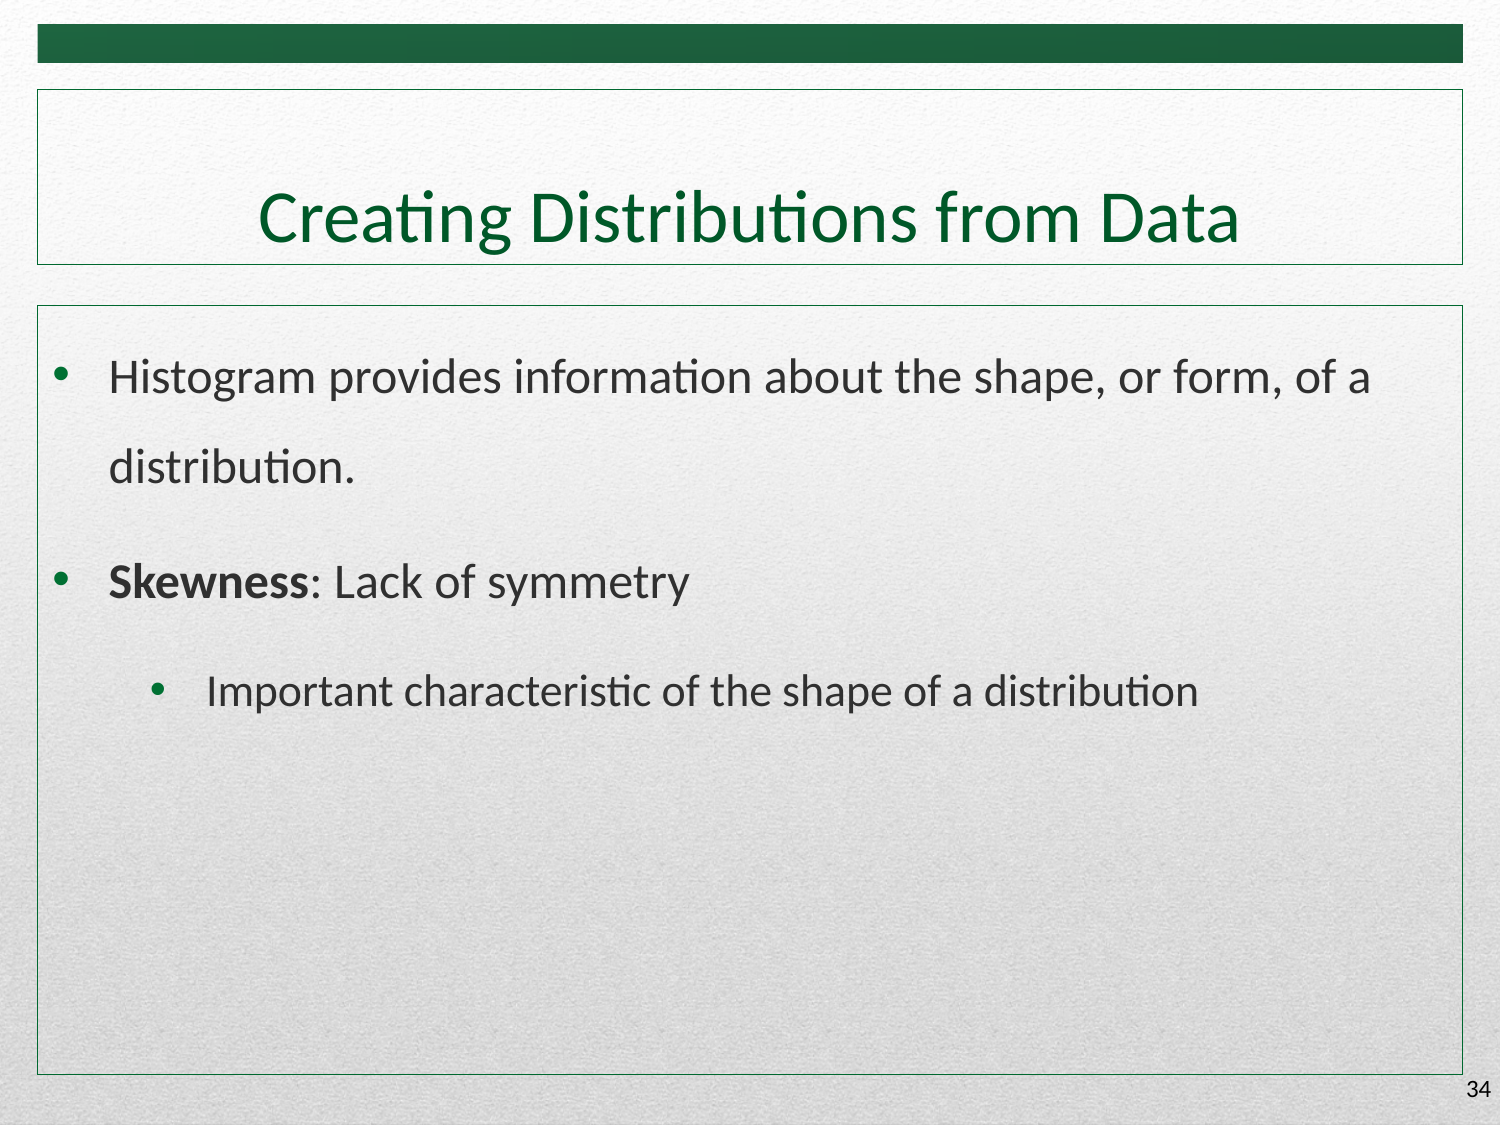

# Creating Distributions from Data
Histogram provides information about the shape, or form, of a distribution.
Skewness: Lack of symmetry
Important characteristic of the shape of a distribution

34